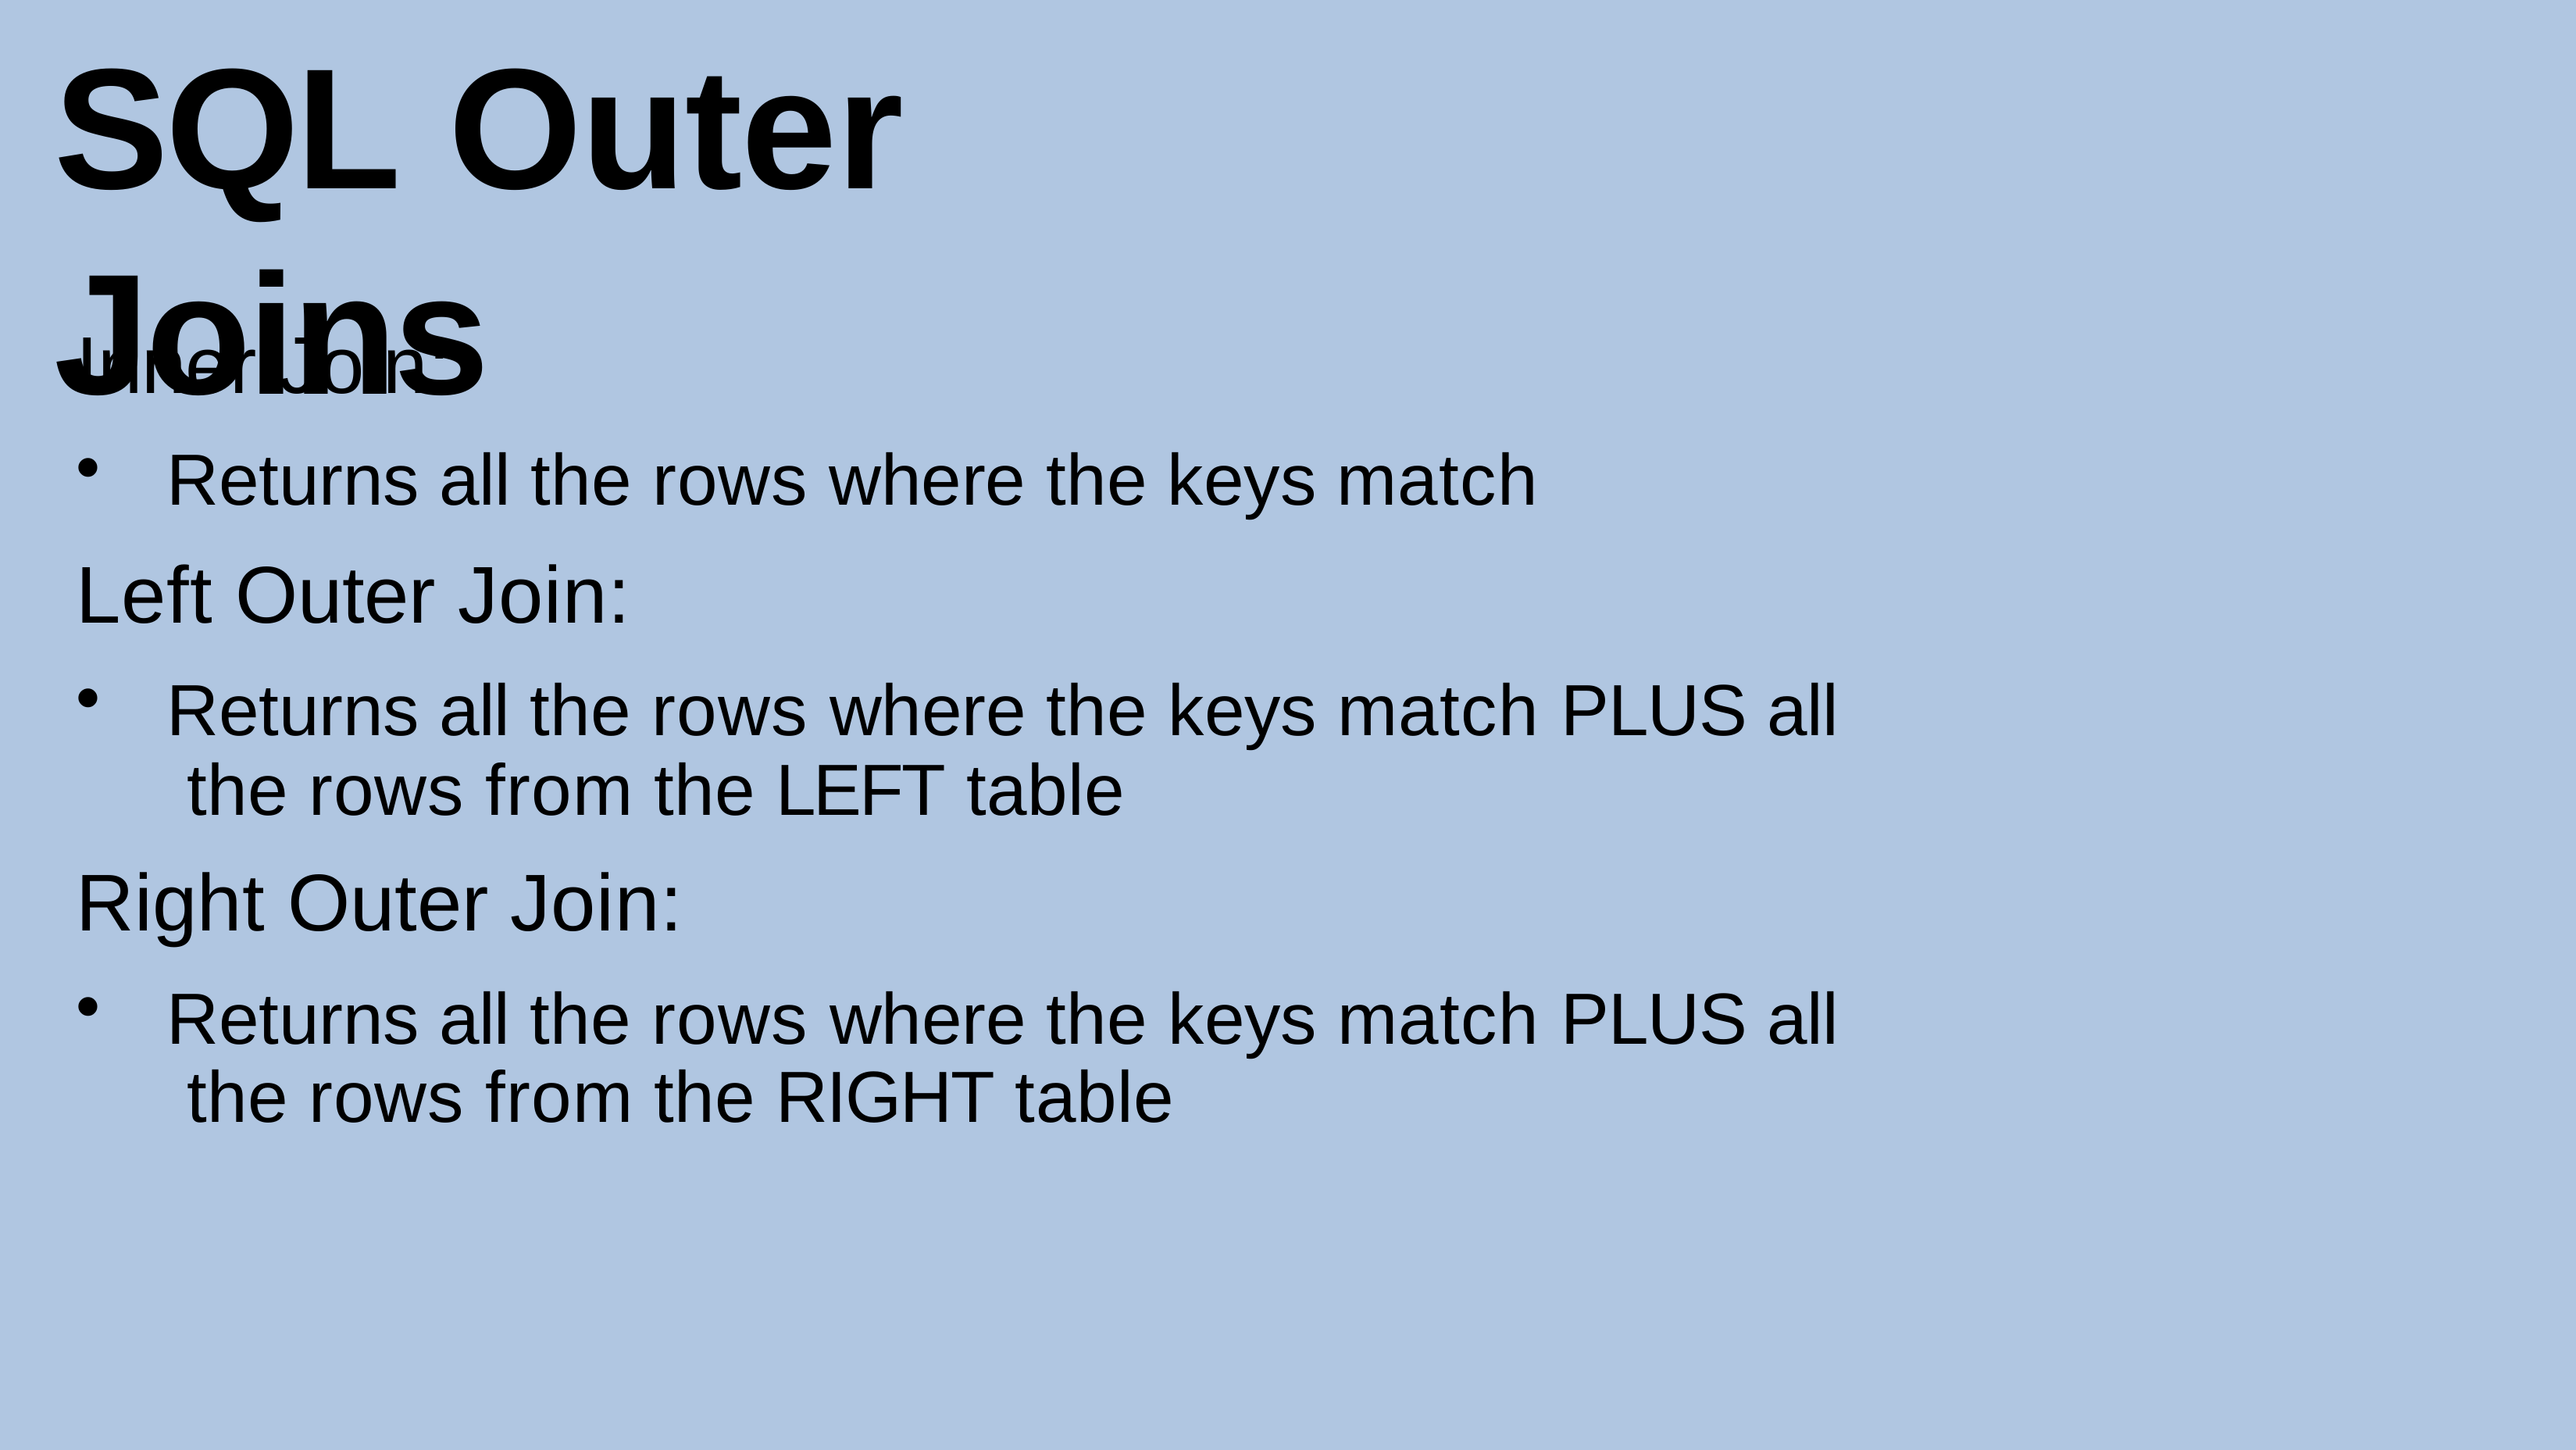

# SQL Outer Joins
Inner Join:
Returns all the rows where the keys match
Left Outer Join:
Returns all the rows where the keys match PLUS all  the rows from the LEFT table
Right Outer Join:
Returns all the rows where the keys match PLUS all  the rows from the RIGHT table